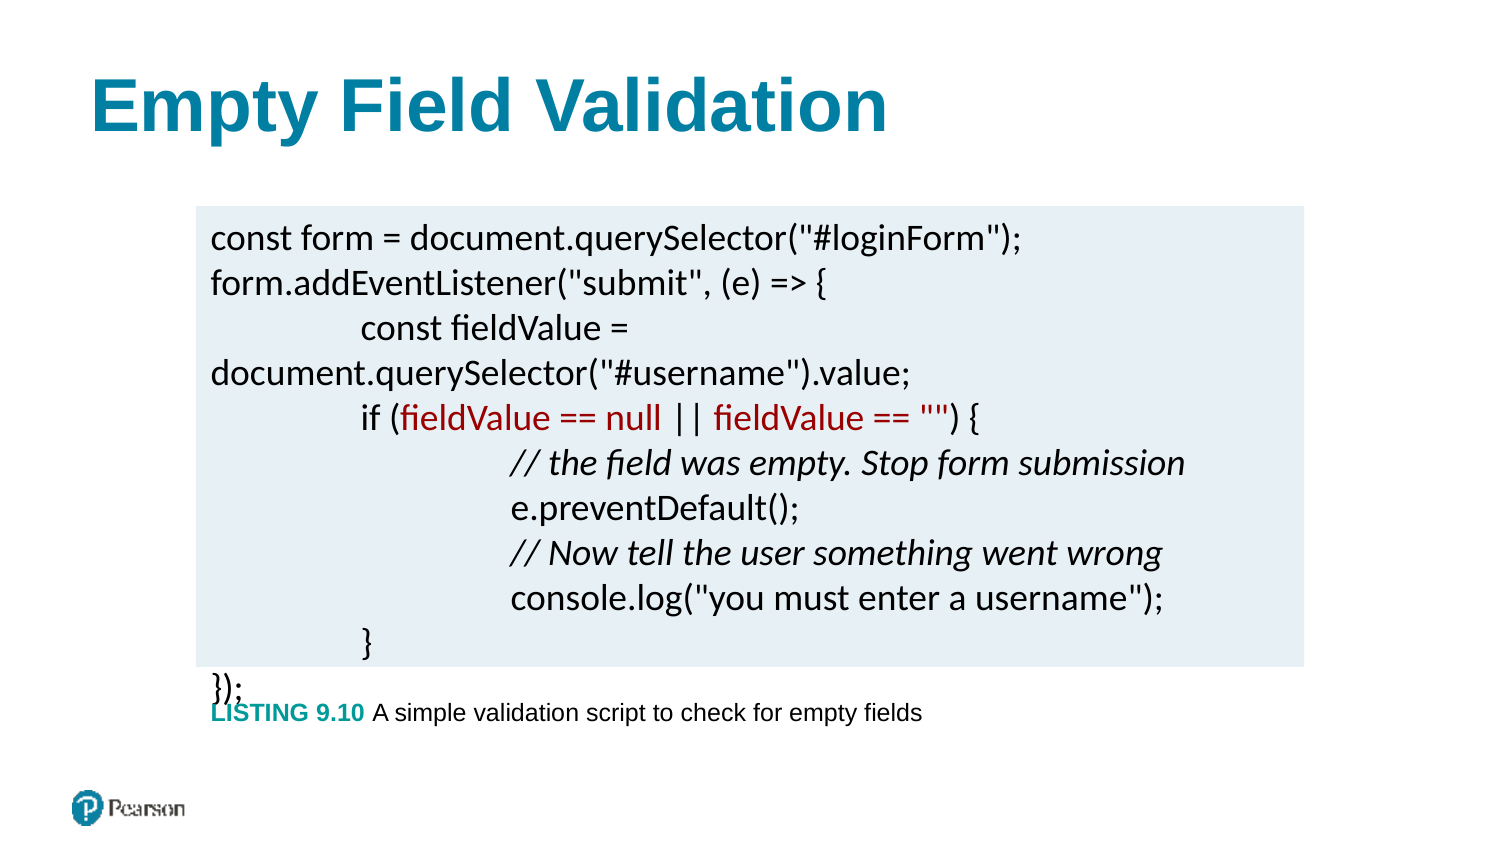

# Empty Field Validation
const form = document.querySelector("#loginForm");
form.addEventListener("submit", (e) => {
	const fieldValue = document.querySelector("#username").value;
	if (fieldValue == null || fieldValue == "") {
		// the field was empty. Stop form submission
		e.preventDefault();
		// Now tell the user something went wrong
		console.log("you must enter a username");
	}
});
LISTING 9.10 A simple validation script to check for empty fields